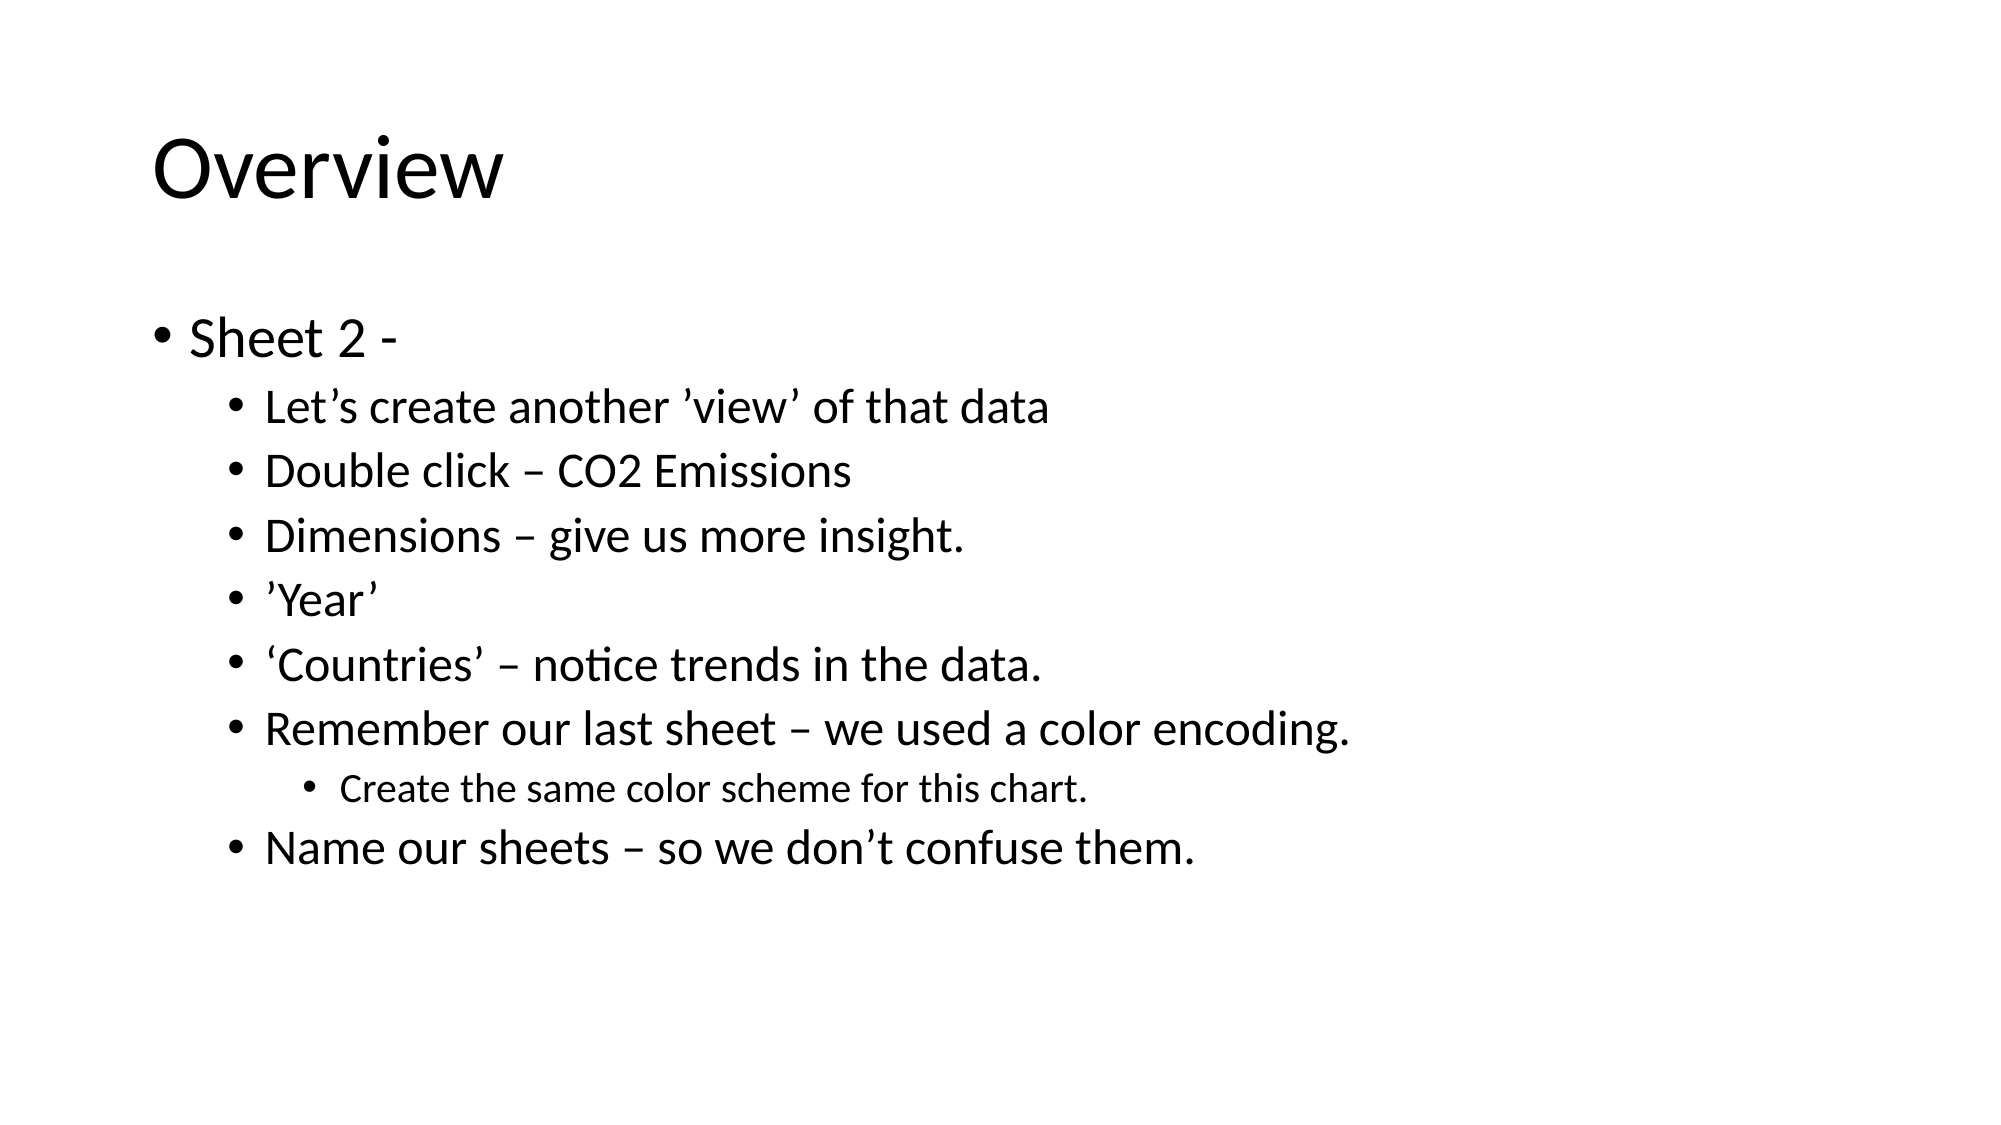

# Overview
Sheet 2 -
Let’s create another ’view’ of that data
Double click – CO2 Emissions
Dimensions – give us more insight.
’Year’
‘Countries’ – notice trends in the data.
Remember our last sheet – we used a color encoding.
Create the same color scheme for this chart.
Name our sheets – so we don’t confuse them.